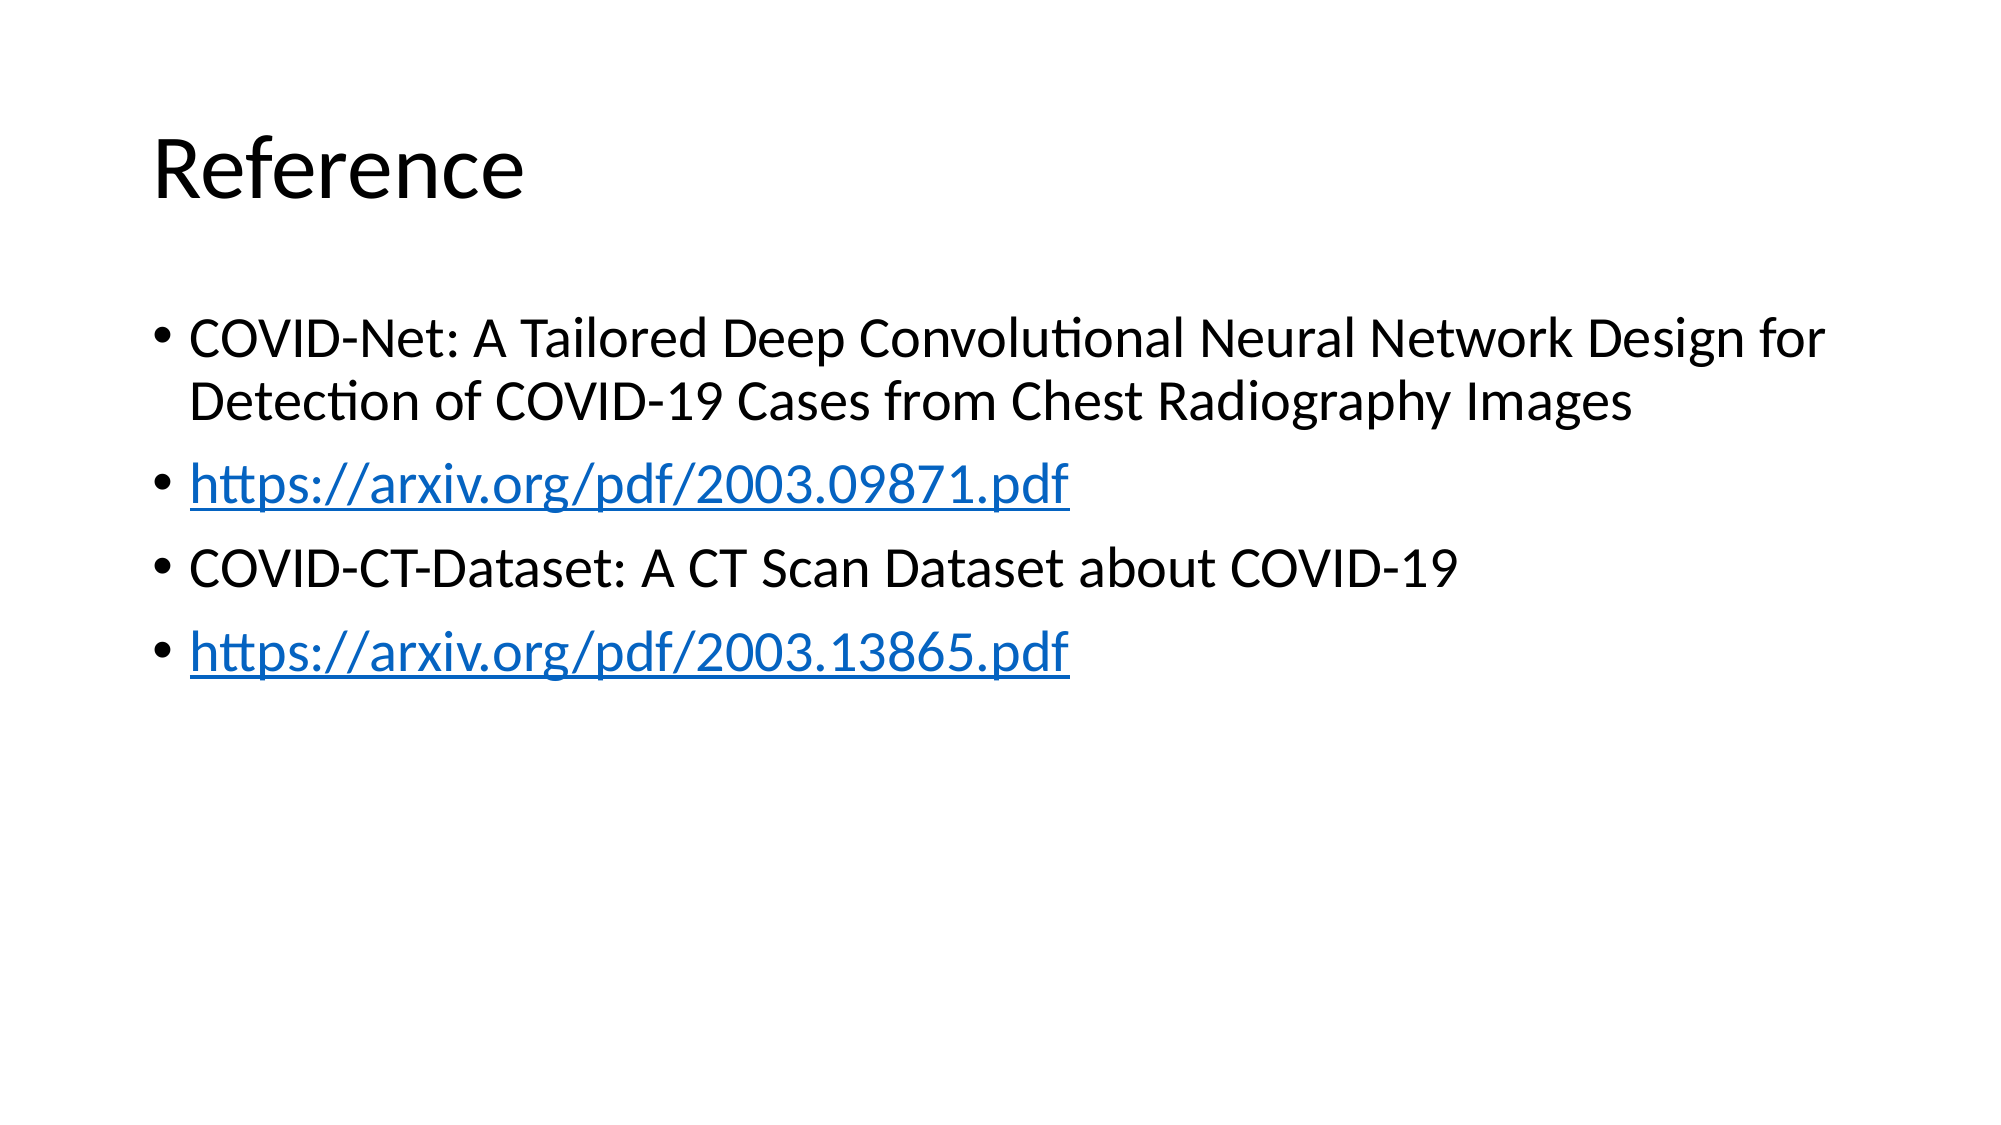

# Reference
COVID-Net: A Tailored Deep Convolutional Neural Network Design for Detection of COVID-19 Cases from Chest Radiography Images
https://arxiv.org/pdf/2003.09871.pdf
COVID-CT-Dataset: A CT Scan Dataset about COVID-19
https://arxiv.org/pdf/2003.13865.pdf